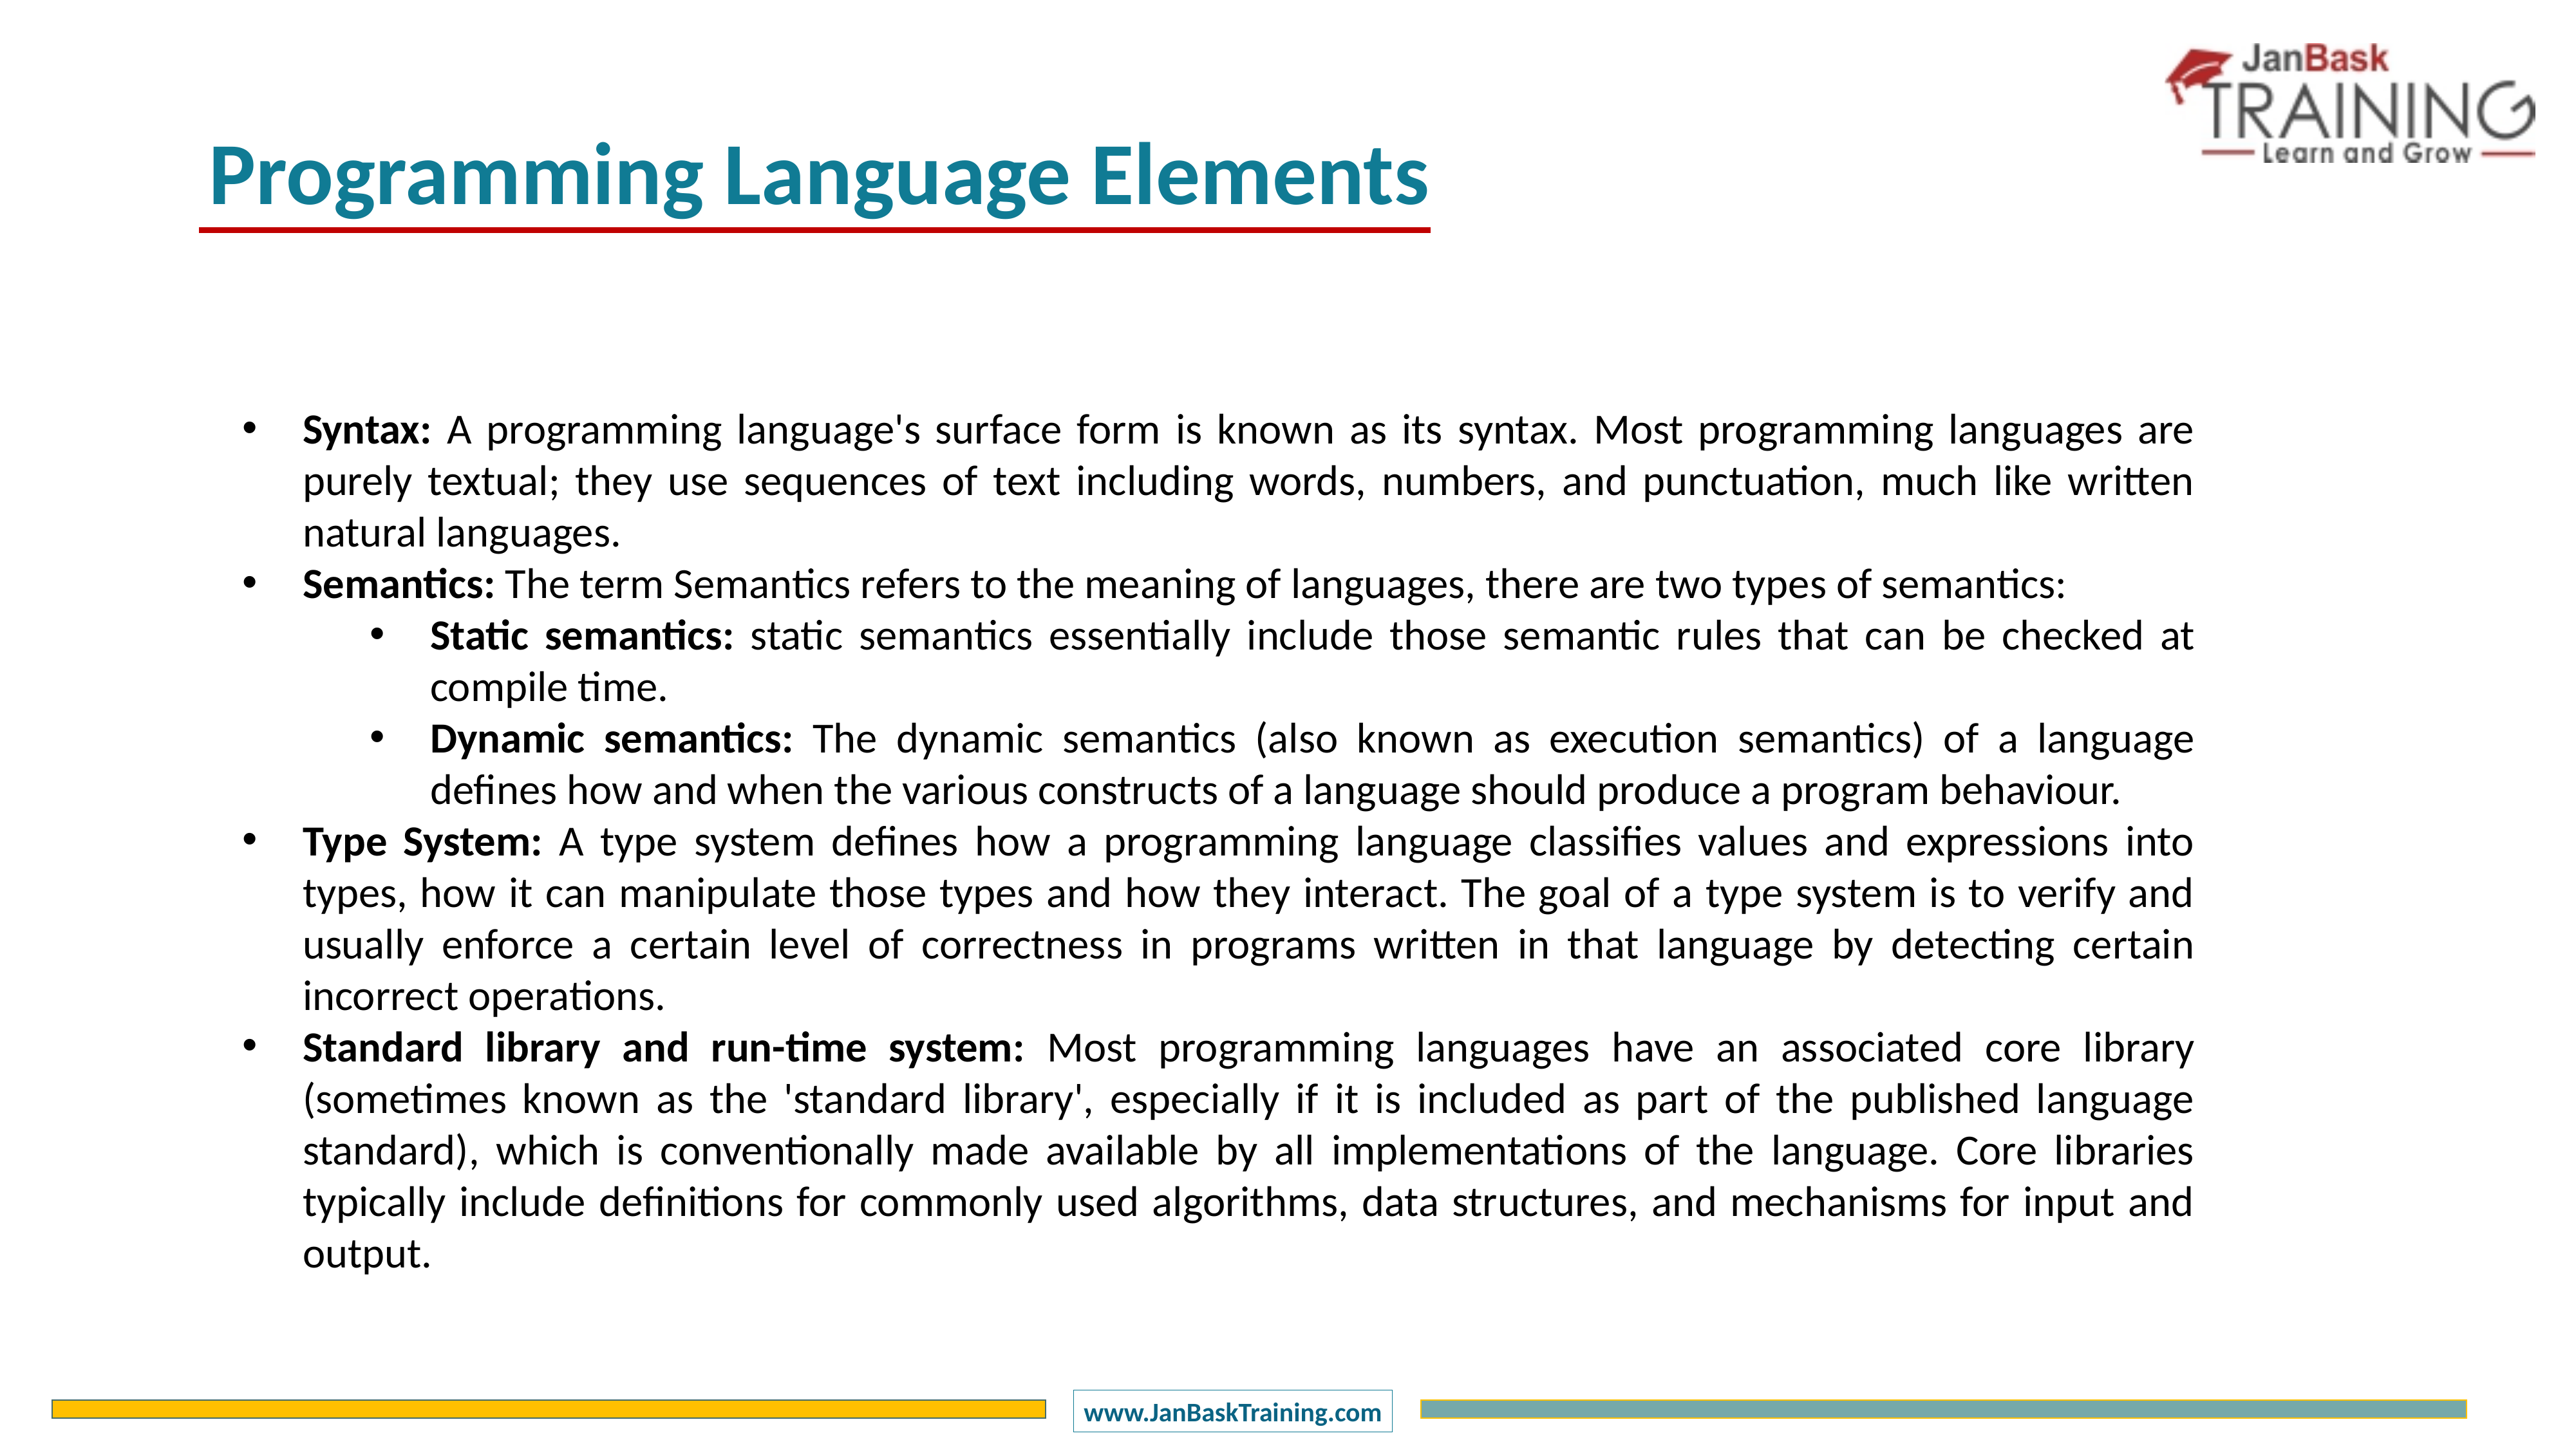

Programming Language Elements
Syntax: A programming language's surface form is known as its syntax. Most programming languages are purely textual; they use sequences of text including words, numbers, and punctuation, much like written natural languages.
Semantics: The term Semantics refers to the meaning of languages, there are two types of semantics:
Static semantics: static semantics essentially include those semantic rules that can be checked at compile time.
Dynamic semantics: The dynamic semantics (also known as execution semantics) of a language defines how and when the various constructs of a language should produce a program behaviour.
Type System: A type system defines how a programming language classifies values and expressions into types, how it can manipulate those types and how they interact. The goal of a type system is to verify and usually enforce a certain level of correctness in programs written in that language by detecting certain incorrect operations.
Standard library and run-time system: Most programming languages have an associated core library (sometimes known as the 'standard library', especially if it is included as part of the published language standard), which is conventionally made available by all implementations of the language. Core libraries typically include definitions for commonly used algorithms, data structures, and mechanisms for input and output.